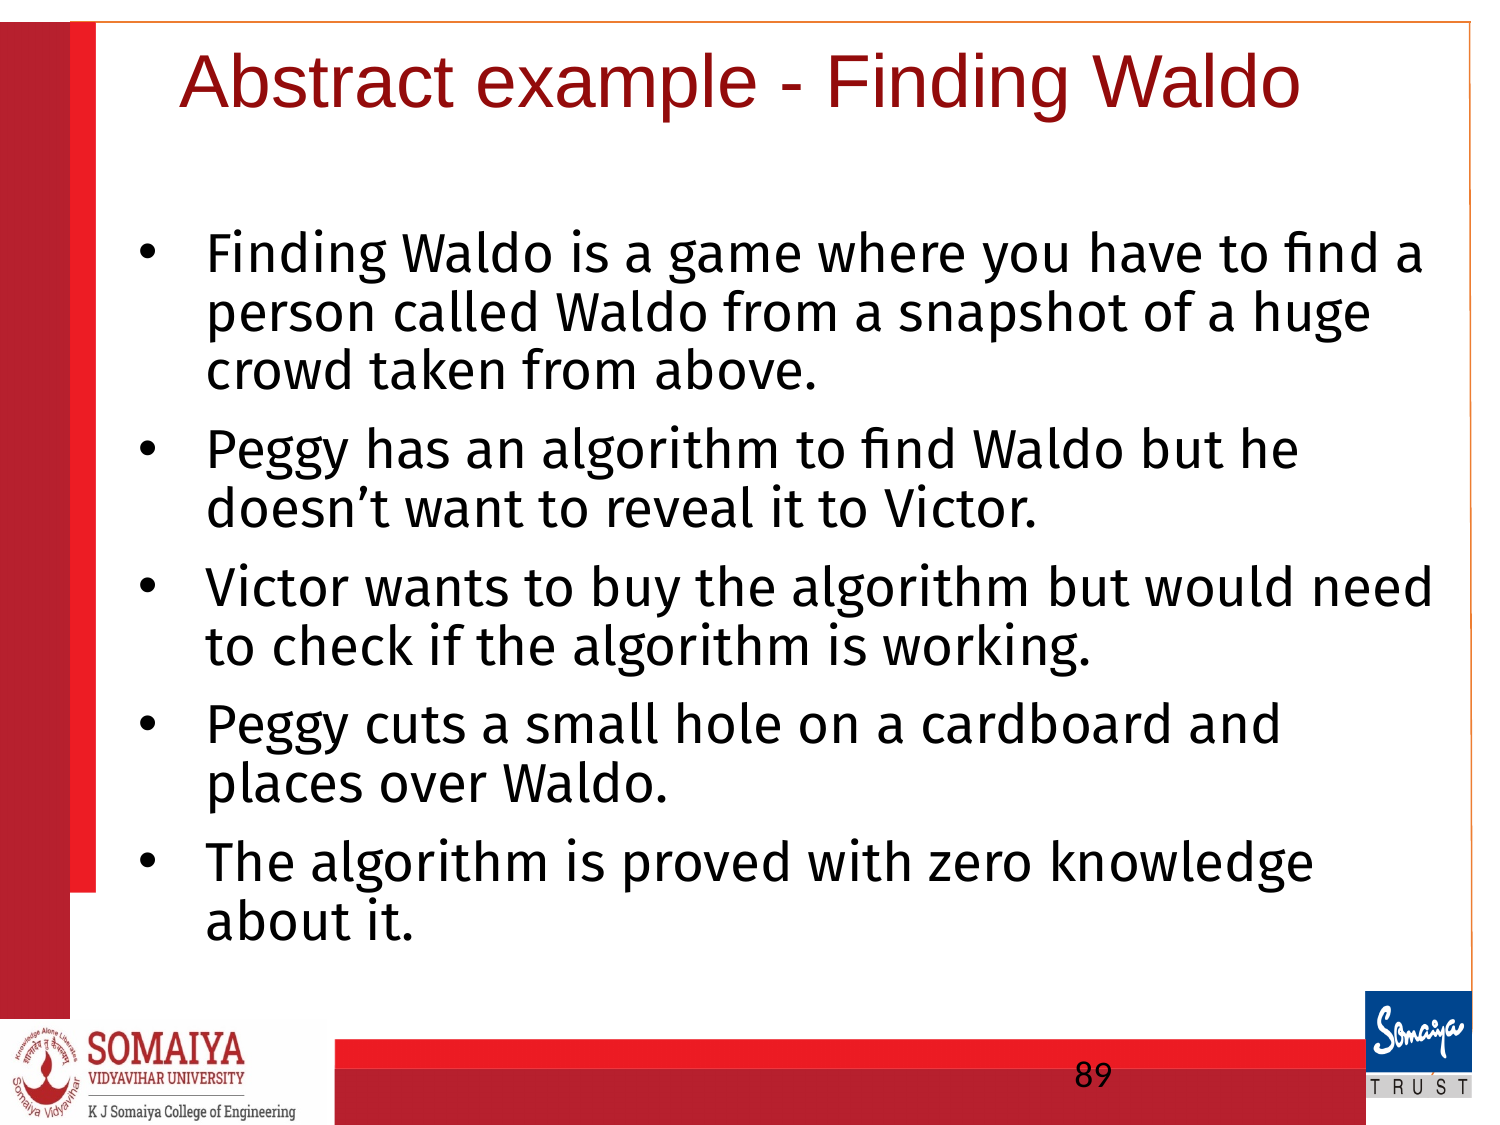

# Abstract example - Finding Waldo
Finding Waldo is a game where you have to find a person called Waldo from a snapshot of a huge crowd taken from above.
Peggy has an algorithm to find Waldo but he doesn’t want to reveal it to Victor.
Victor wants to buy the algorithm but would need to check if the algorithm is working.
Peggy cuts a small hole on a cardboard and places over Waldo.
The algorithm is proved with zero knowledge about it.
89